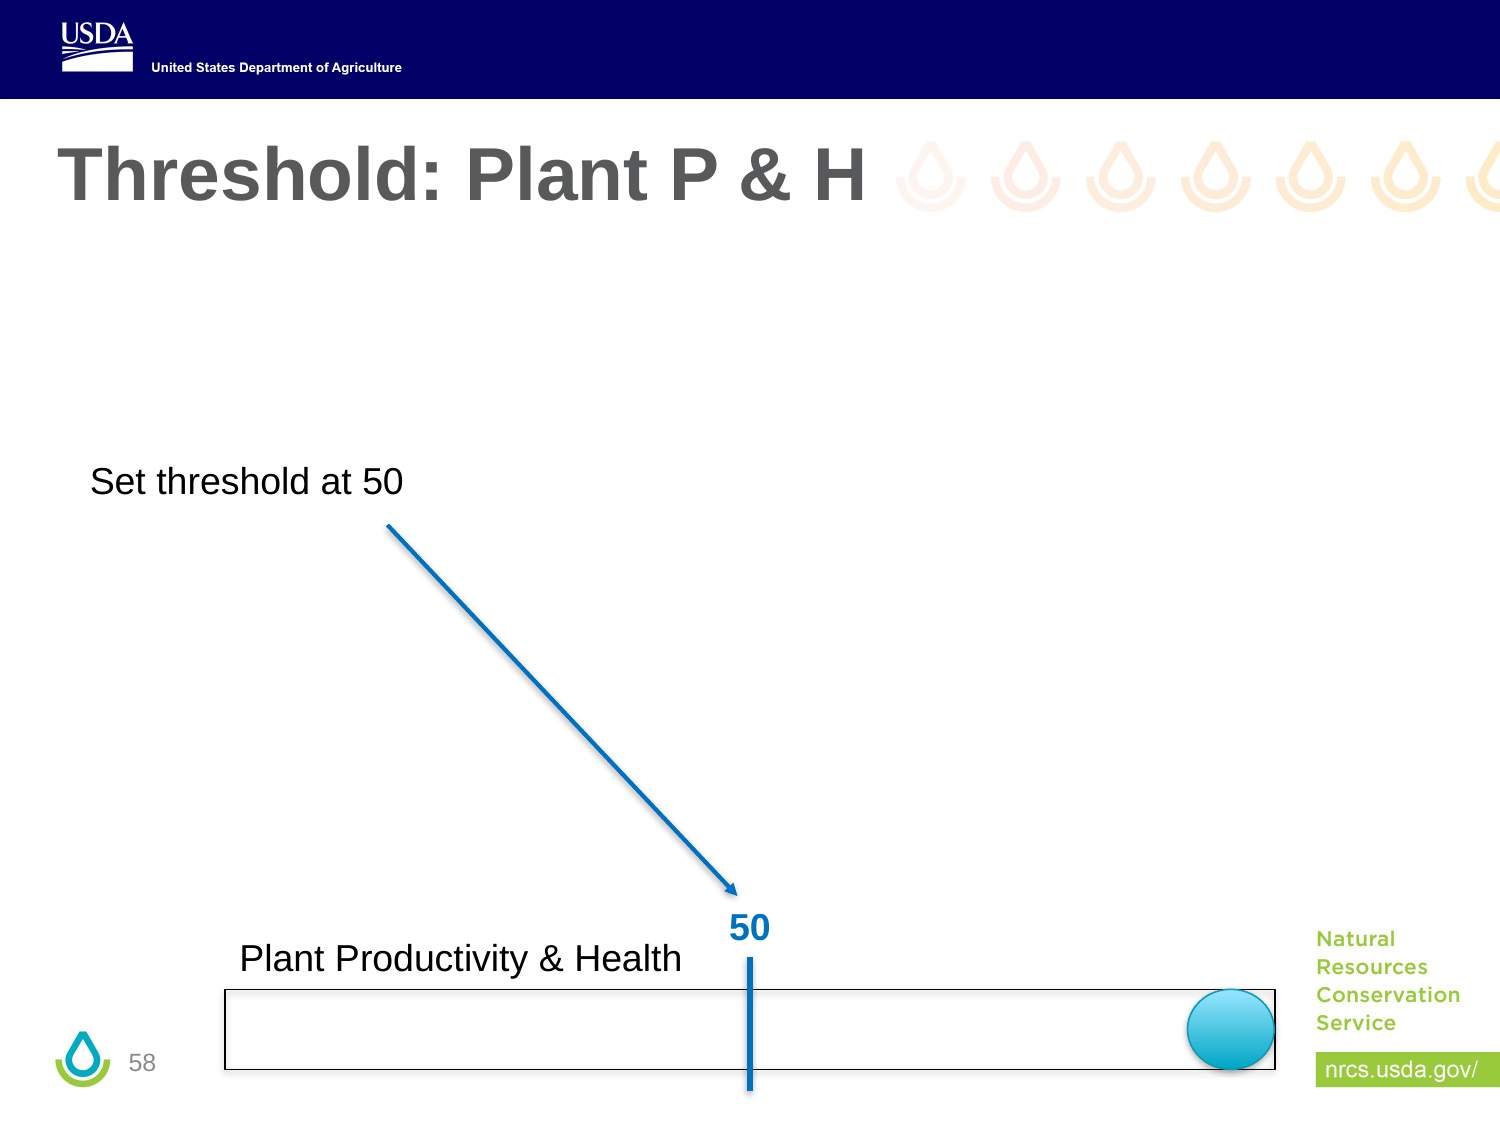

# Threshold: Plant P & H
Set threshold at 50
50
Plant Productivity & Health

58